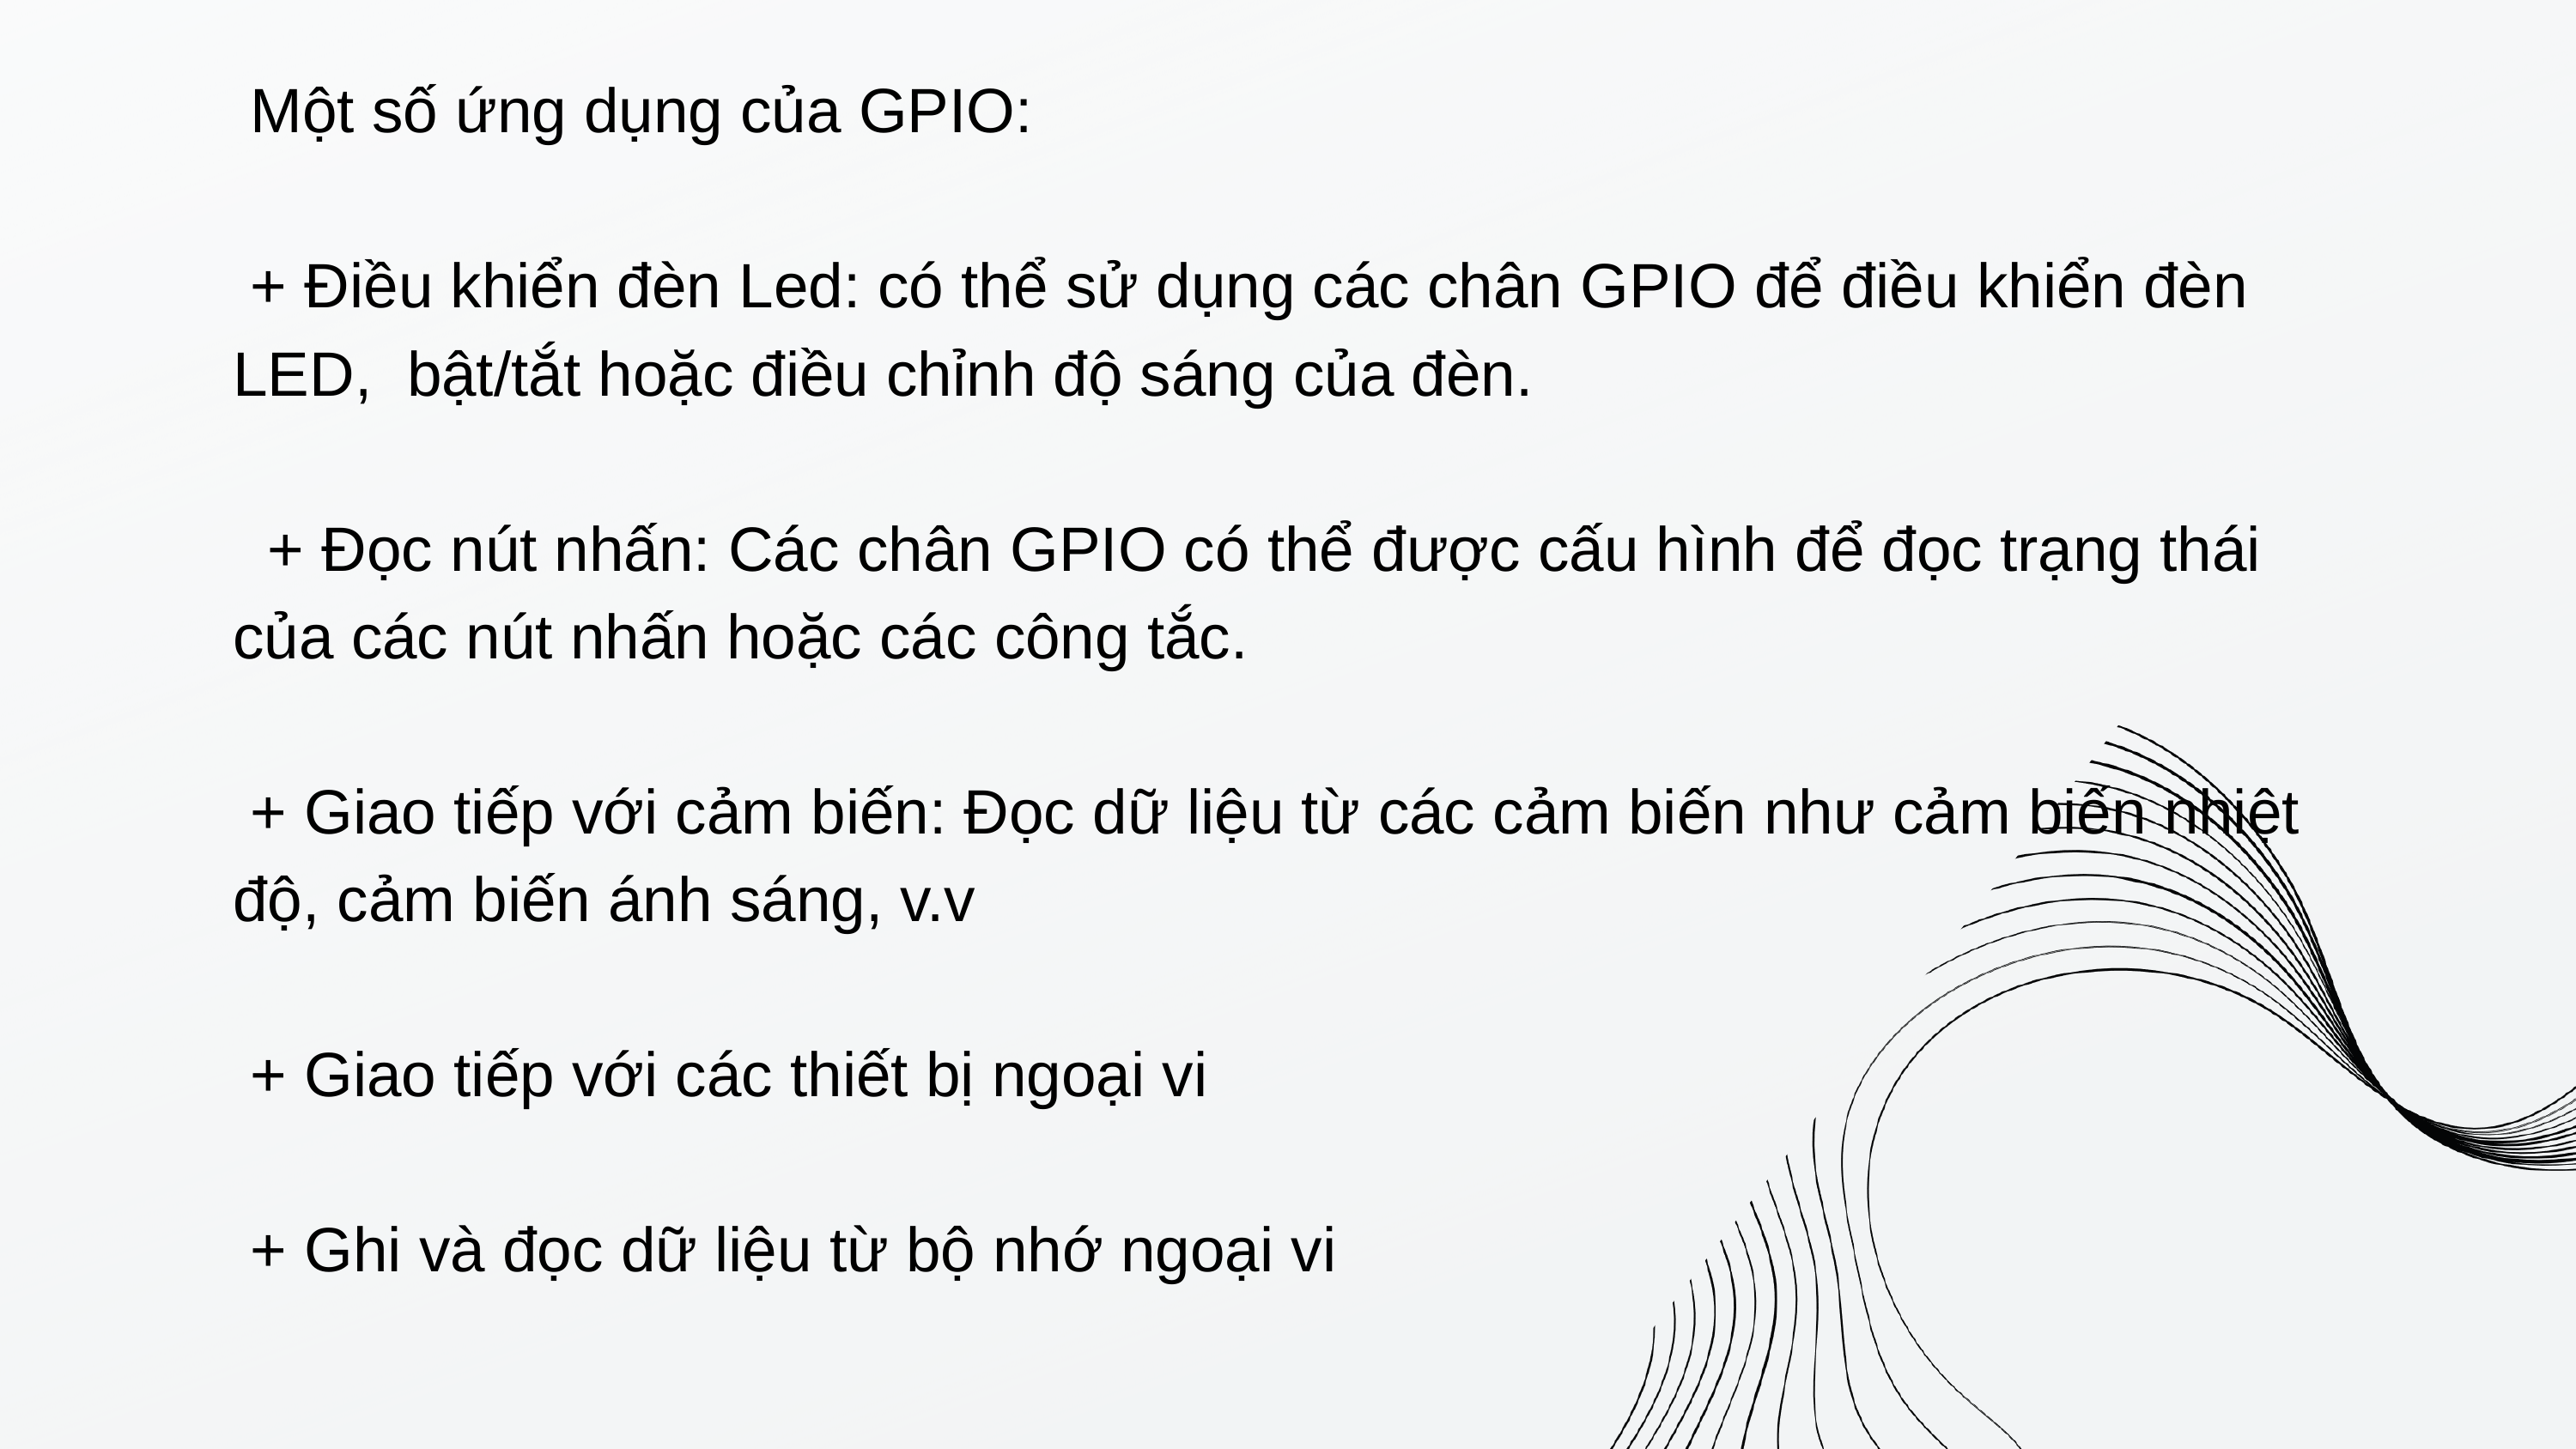

Một số ứng dụng của GPIO:

 + Điều khiển đèn Led: có thể sử dụng các chân GPIO để điều khiển đèn LED,  bật/tắt hoặc điều chỉnh độ sáng của đèn.

  + Đọc nút nhấn: Các chân GPIO có thể được cấu hình để đọc trạng thái của các nút nhấn hoặc các công tắc.

 + Giao tiếp với cảm biến: Đọc dữ liệu từ các cảm biến như cảm biến nhiệt độ, cảm biến ánh sáng, v.v

 + Giao tiếp với các thiết bị ngoại vi

 + Ghi và đọc dữ liệu từ bộ nhớ ngoại vi

24